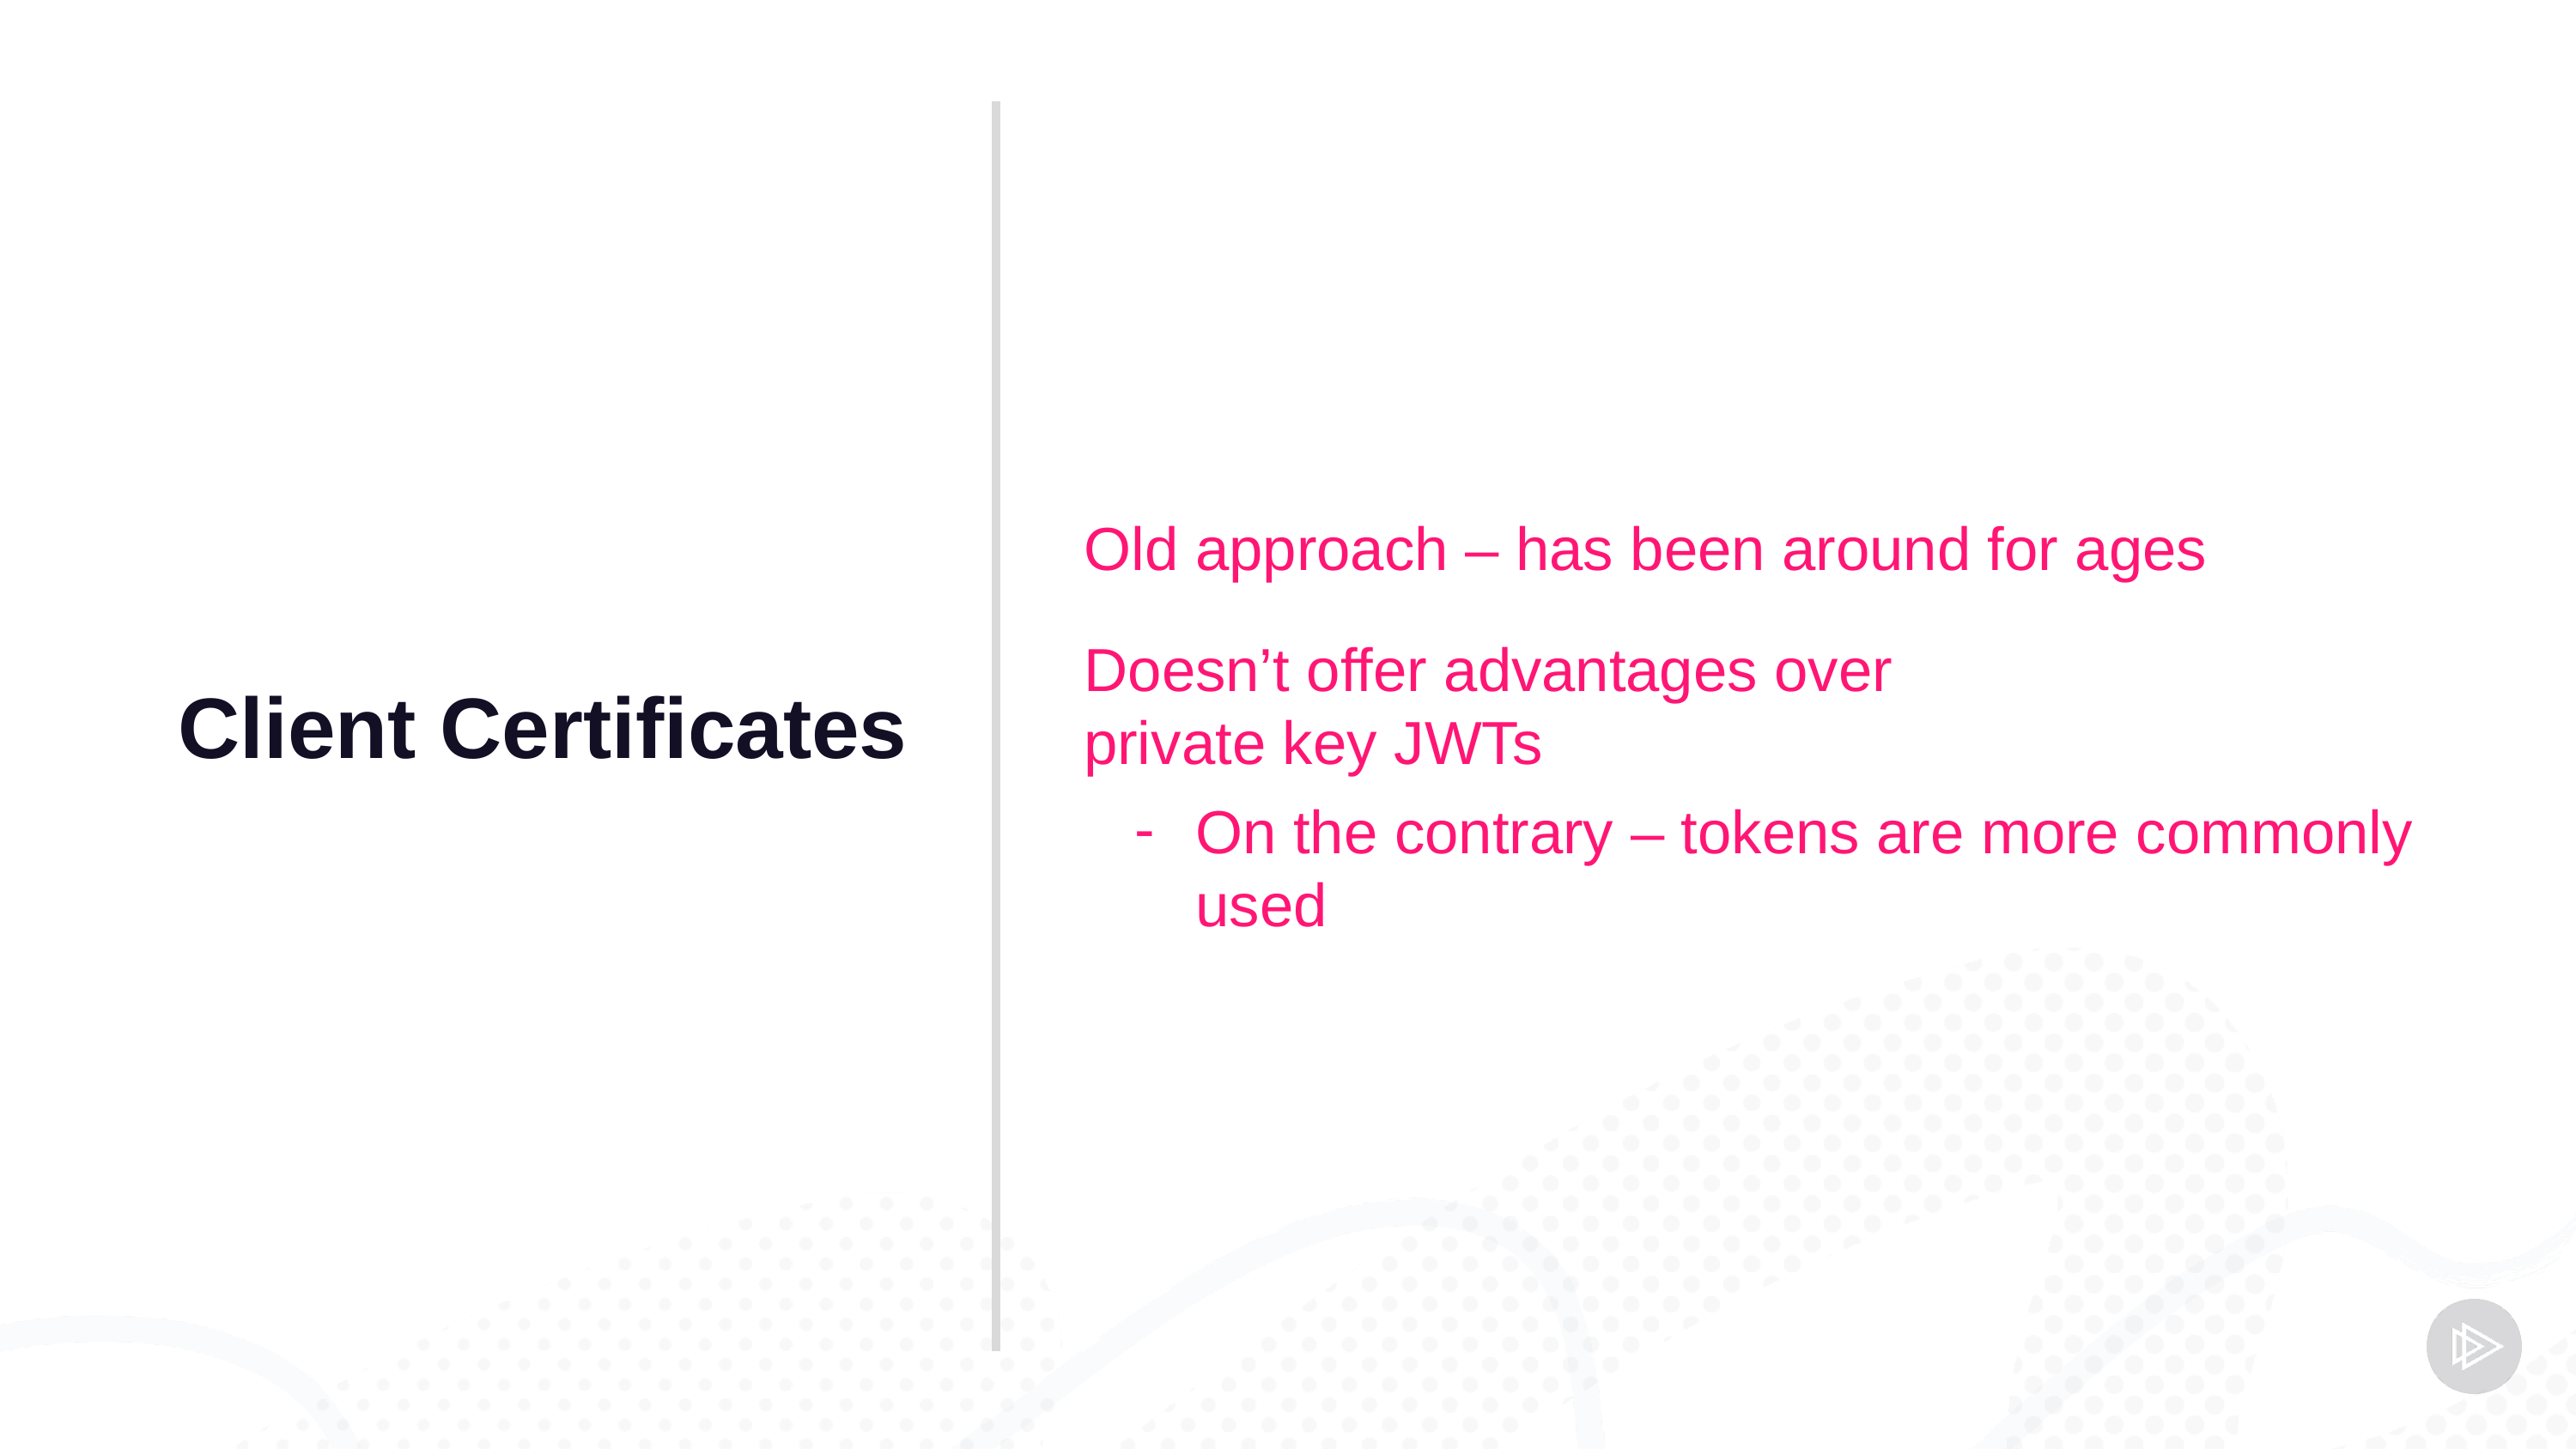

Client Certificates
Old approach – has been around for ages
Doesn’t offer advantages over
private key JWTs
On the contrary – tokens are more commonly used